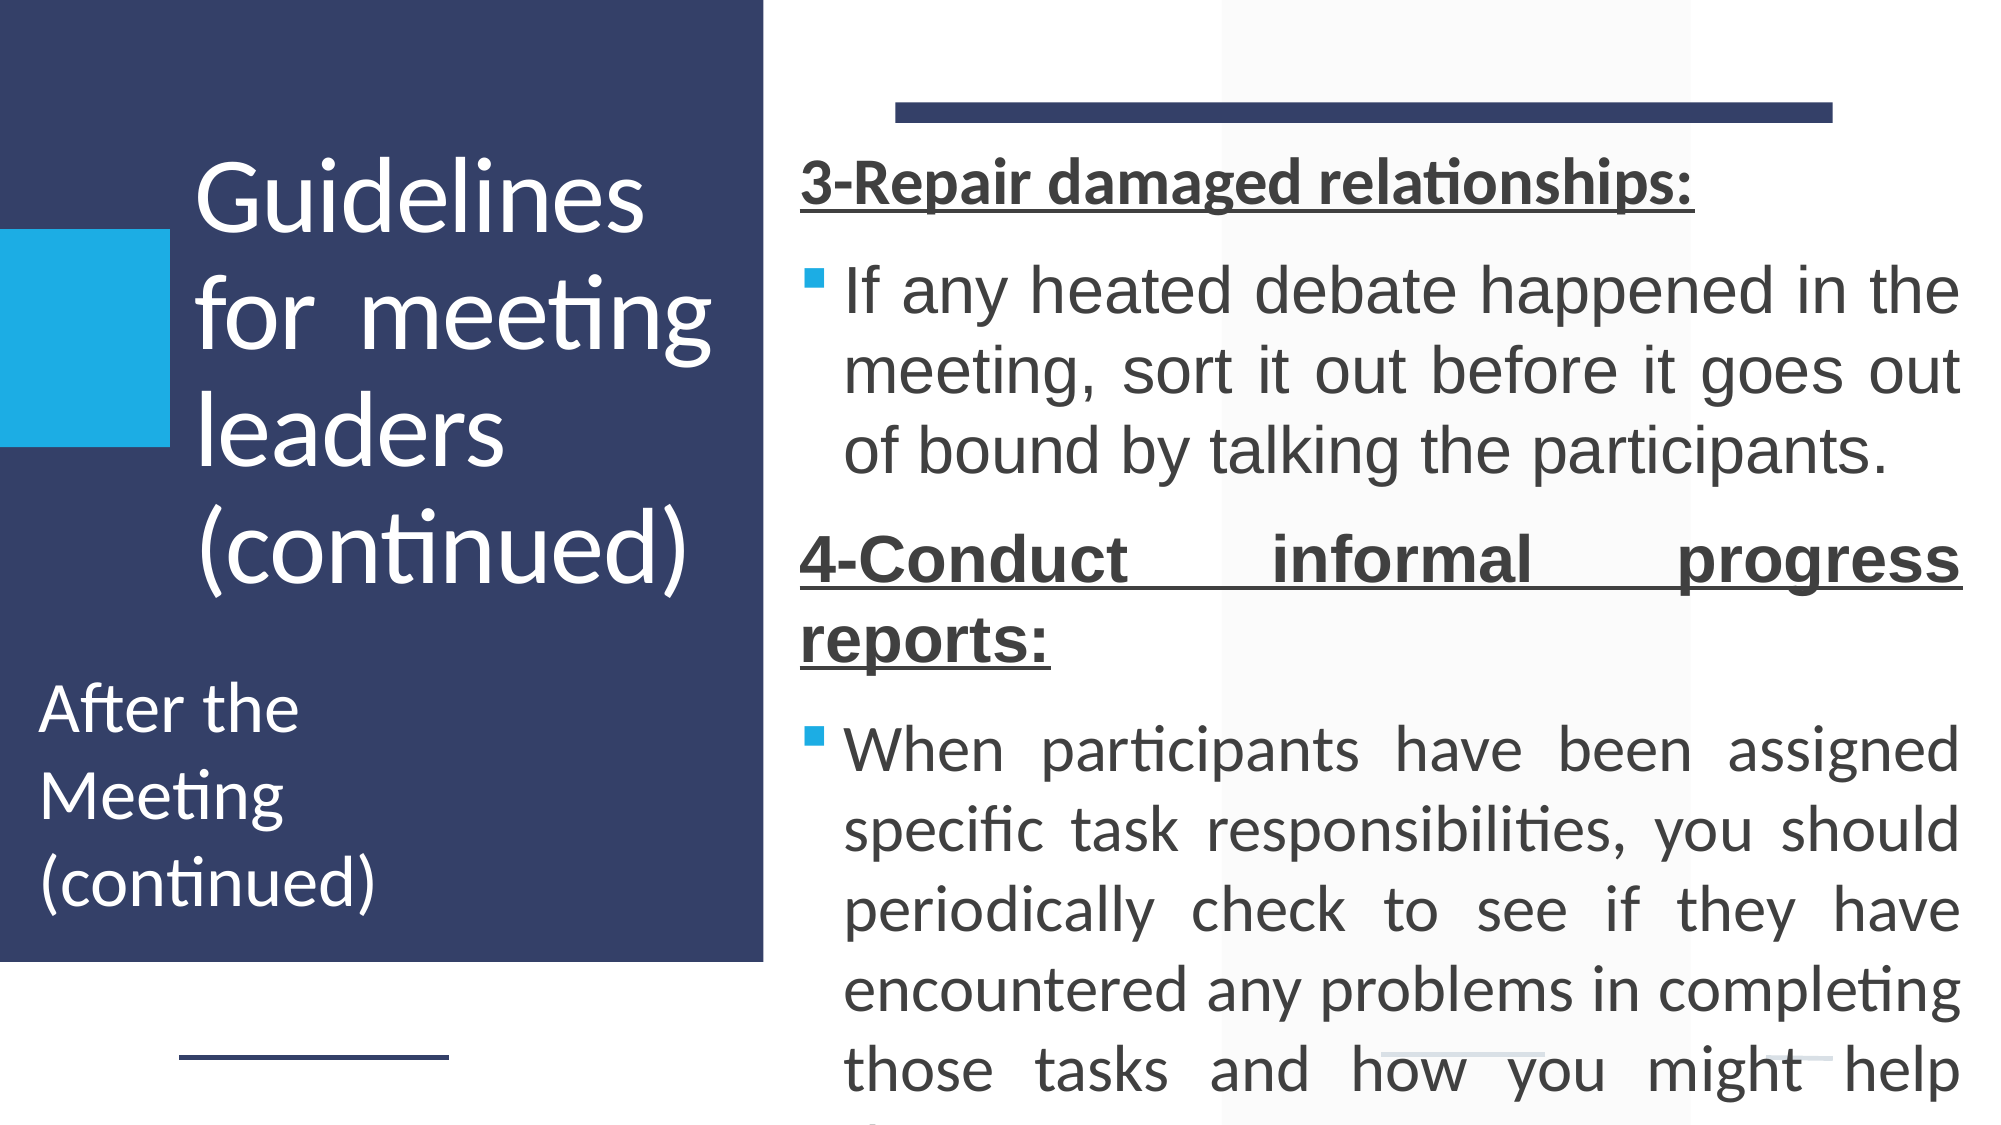

# Guidelines for meeting leaders (continued)
3-Repair damaged relationships:
If any heated debate happened in the meeting, sort it out before it goes out of bound by talking the participants.
4-Conduct informal progress reports:
When participants have been assigned specific task responsibilities, you should periodically check to see if they have encountered any problems in completing those tasks and how you might help them.
After the Meeting (continued)